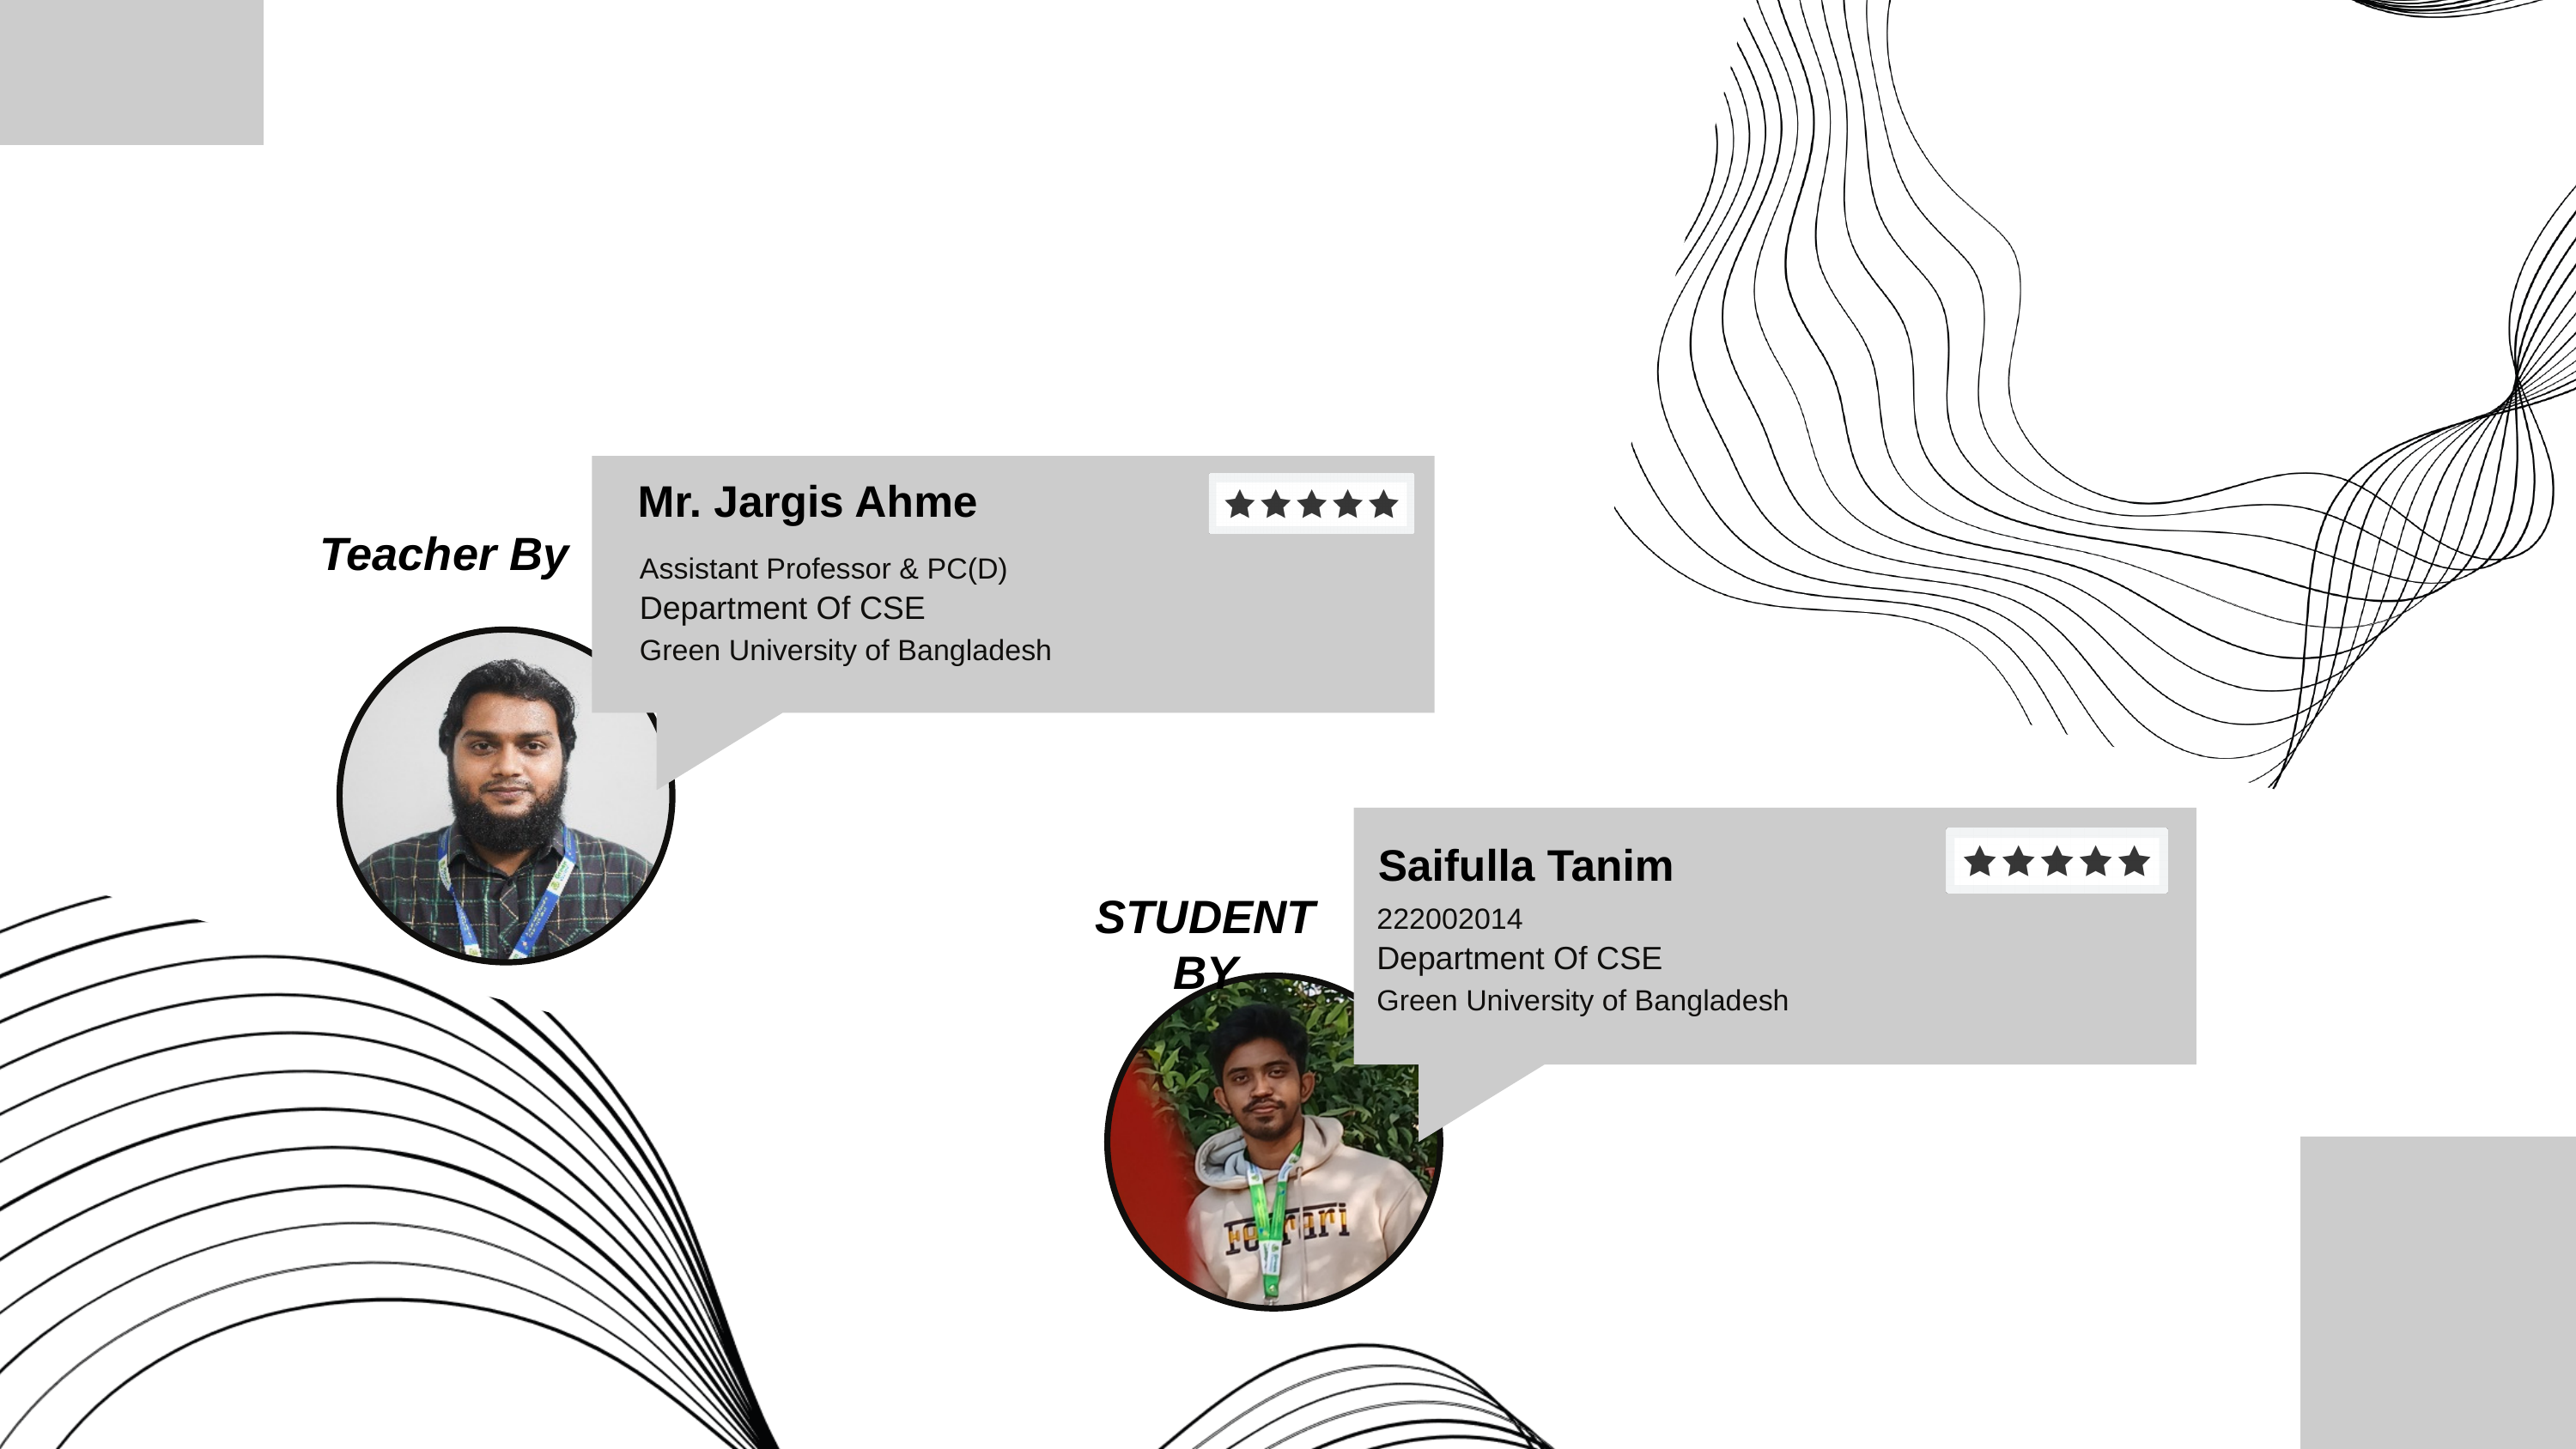

Mr. Jargis Ahme

Teacher By
Assistant Professor & PC(D)
Department Of CSE
Green University of Bangladesh

Saifulla Tanim

STUDENT BY
222002014
Department Of CSE
Green University of Bangladesh